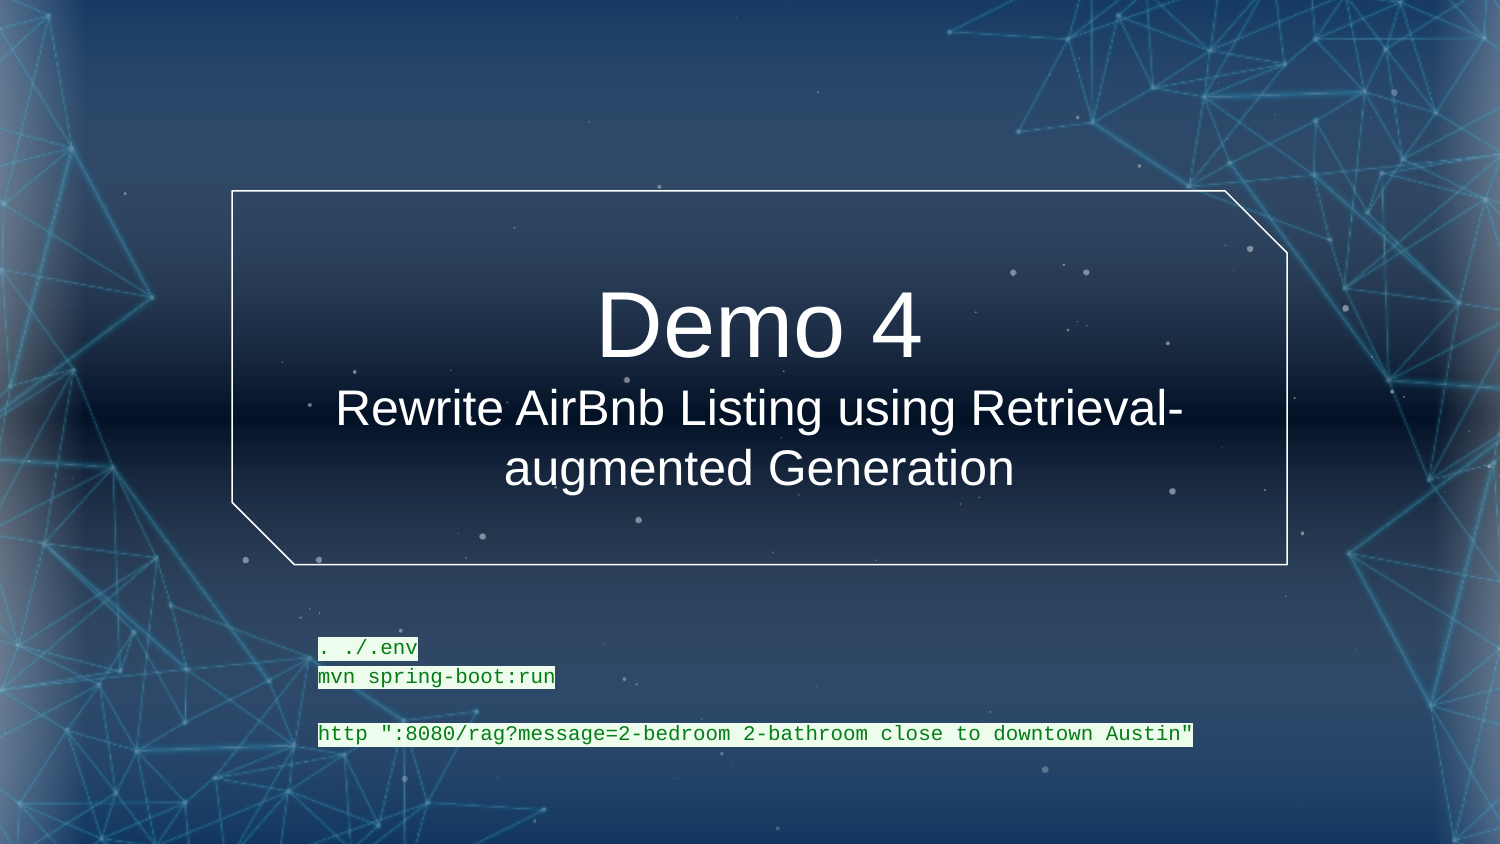

# Demo 4
Rewrite AirBnb Listing using Retrieval-augmented Generation
. ./.env
mvn spring-boot:run

http ":8080/rag?message=2-bedroom 2-bathroom close to downtown Austin"